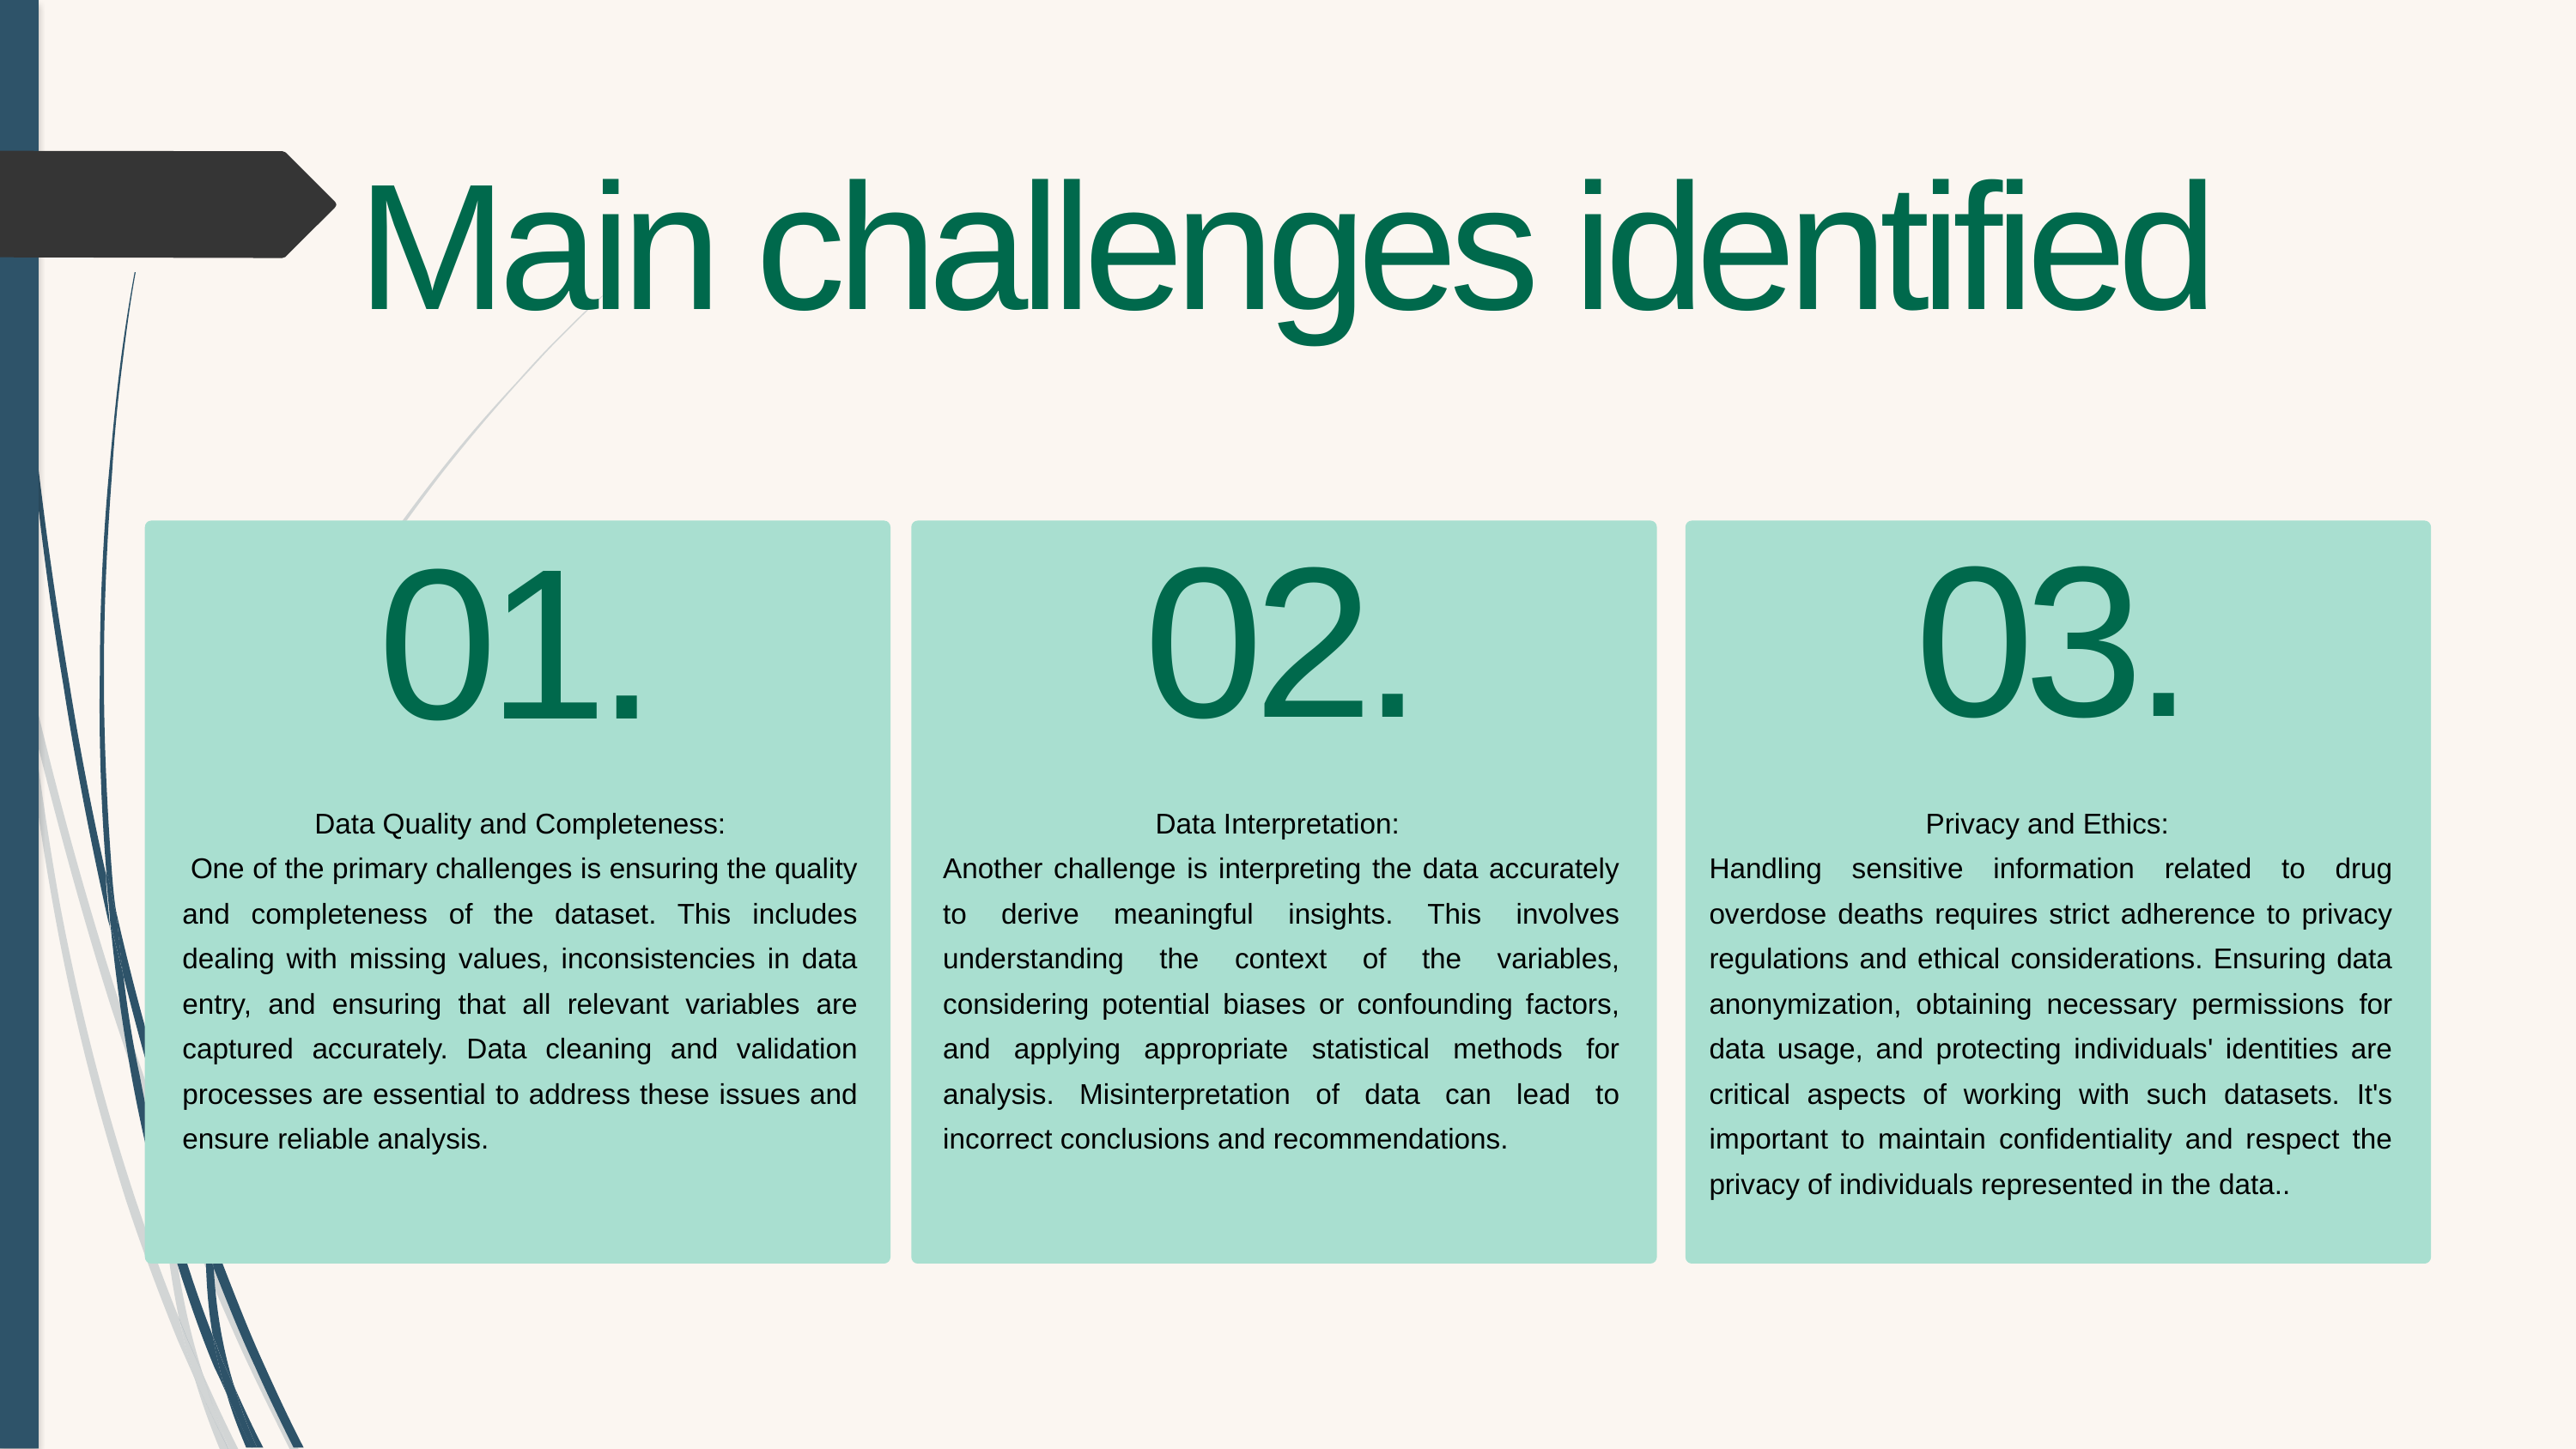

Main challenges identified

03.
02.
01.
Data Quality and Completeness:
 One of the primary challenges is ensuring the quality and completeness of the dataset. This includes dealing with missing values, inconsistencies in data entry, and ensuring that all relevant variables are captured accurately. Data cleaning and validation processes are essential to address these issues and ensure reliable analysis.
Data Interpretation:
Another challenge is interpreting the data accurately to derive meaningful insights. This involves understanding the context of the variables, considering potential biases or confounding factors, and applying appropriate statistical methods for analysis. Misinterpretation of data can lead to incorrect conclusions and recommendations.

Privacy and Ethics:
Handling sensitive information related to drug overdose deaths requires strict adherence to privacy regulations and ethical considerations. Ensuring data anonymization, obtaining necessary permissions for data usage, and protecting individuals' identities are critical aspects of working with such datasets. It's important to maintain confidentiality and respect the privacy of individuals represented in the data..